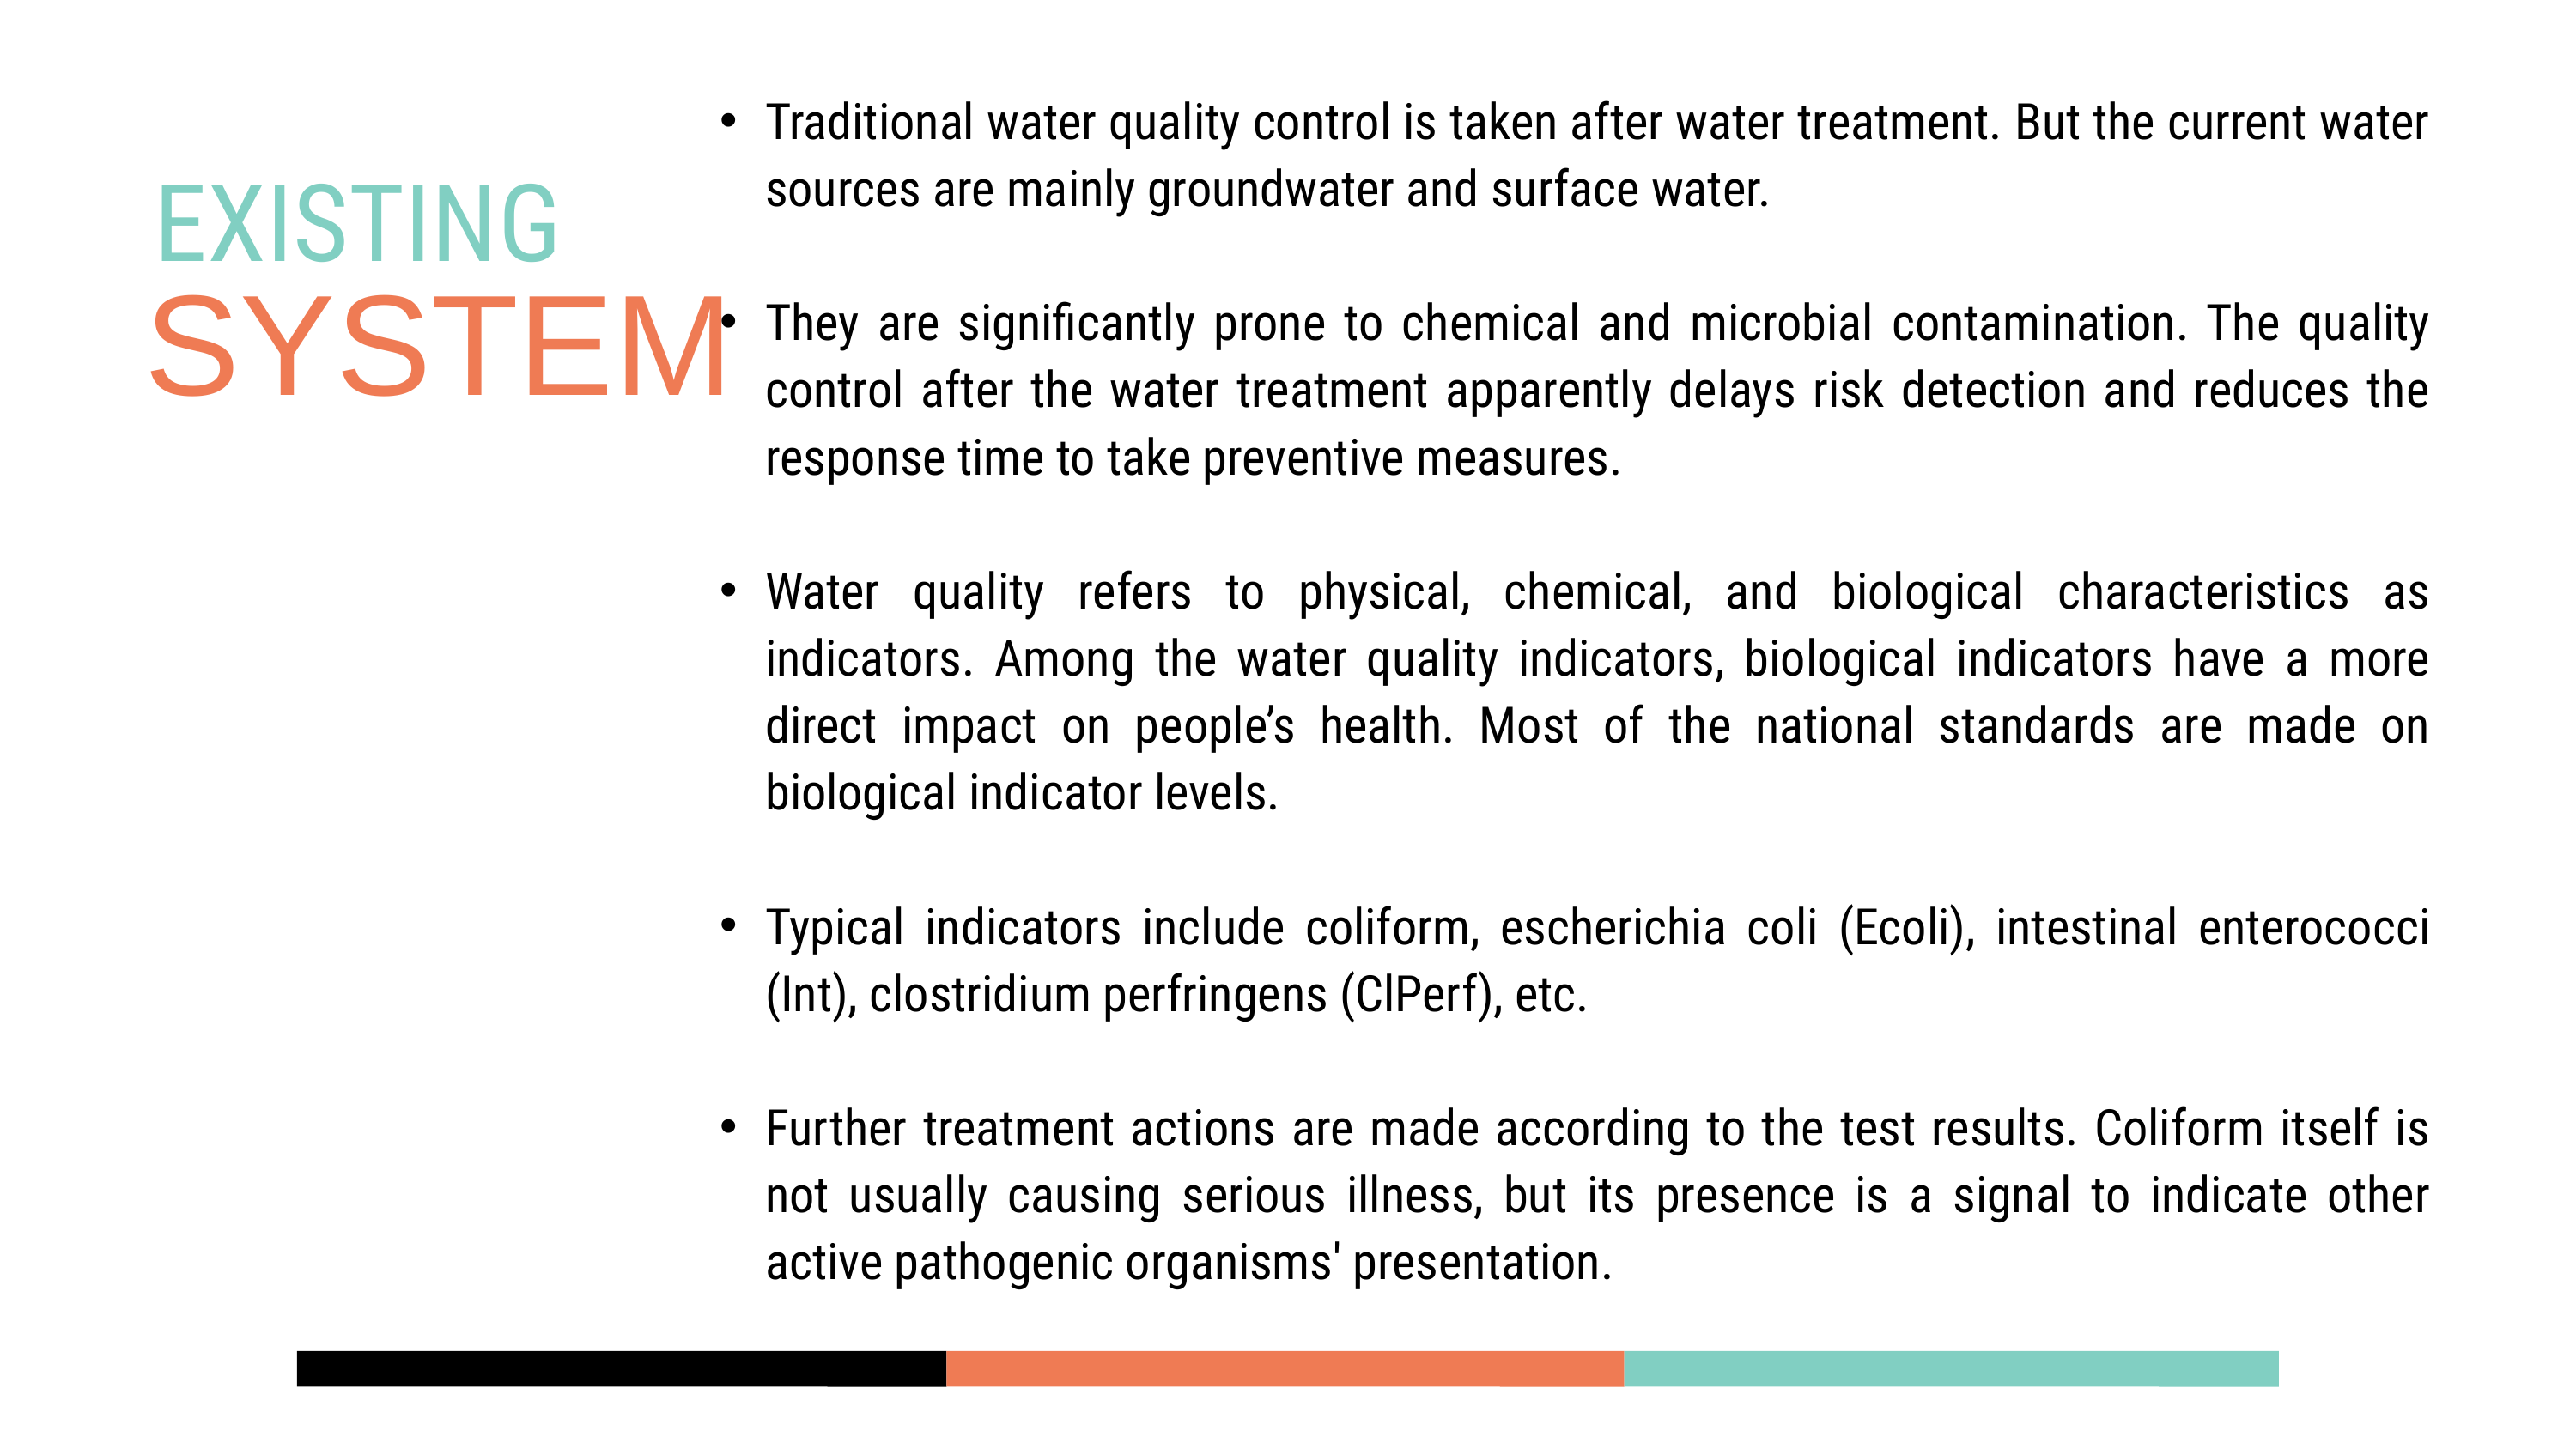

Traditional water quality control is taken after water treatment. But the current water sources are mainly groundwater and surface water.

They are significantly prone to chemical and microbial contamination. The quality control after the water treatment apparently delays risk detection and reduces the response time to take preventive measures.

Water quality refers to physical, chemical, and biological characteristics as indicators. Among the water quality indicators, biological indicators have a more direct impact on people’s health. Most of the national standards are made on biological indicator levels.

Typical indicators include coliform, escherichia coli (Ecoli), intestinal enterococci (Int), clostridium perfringens (ClPerf), etc.

Further treatment actions are made according to the test results. Coliform itself is not usually causing serious illness, but its presence is a signal to indicate other active pathogenic organisms' presentation.
EXISTING
SYSTEM